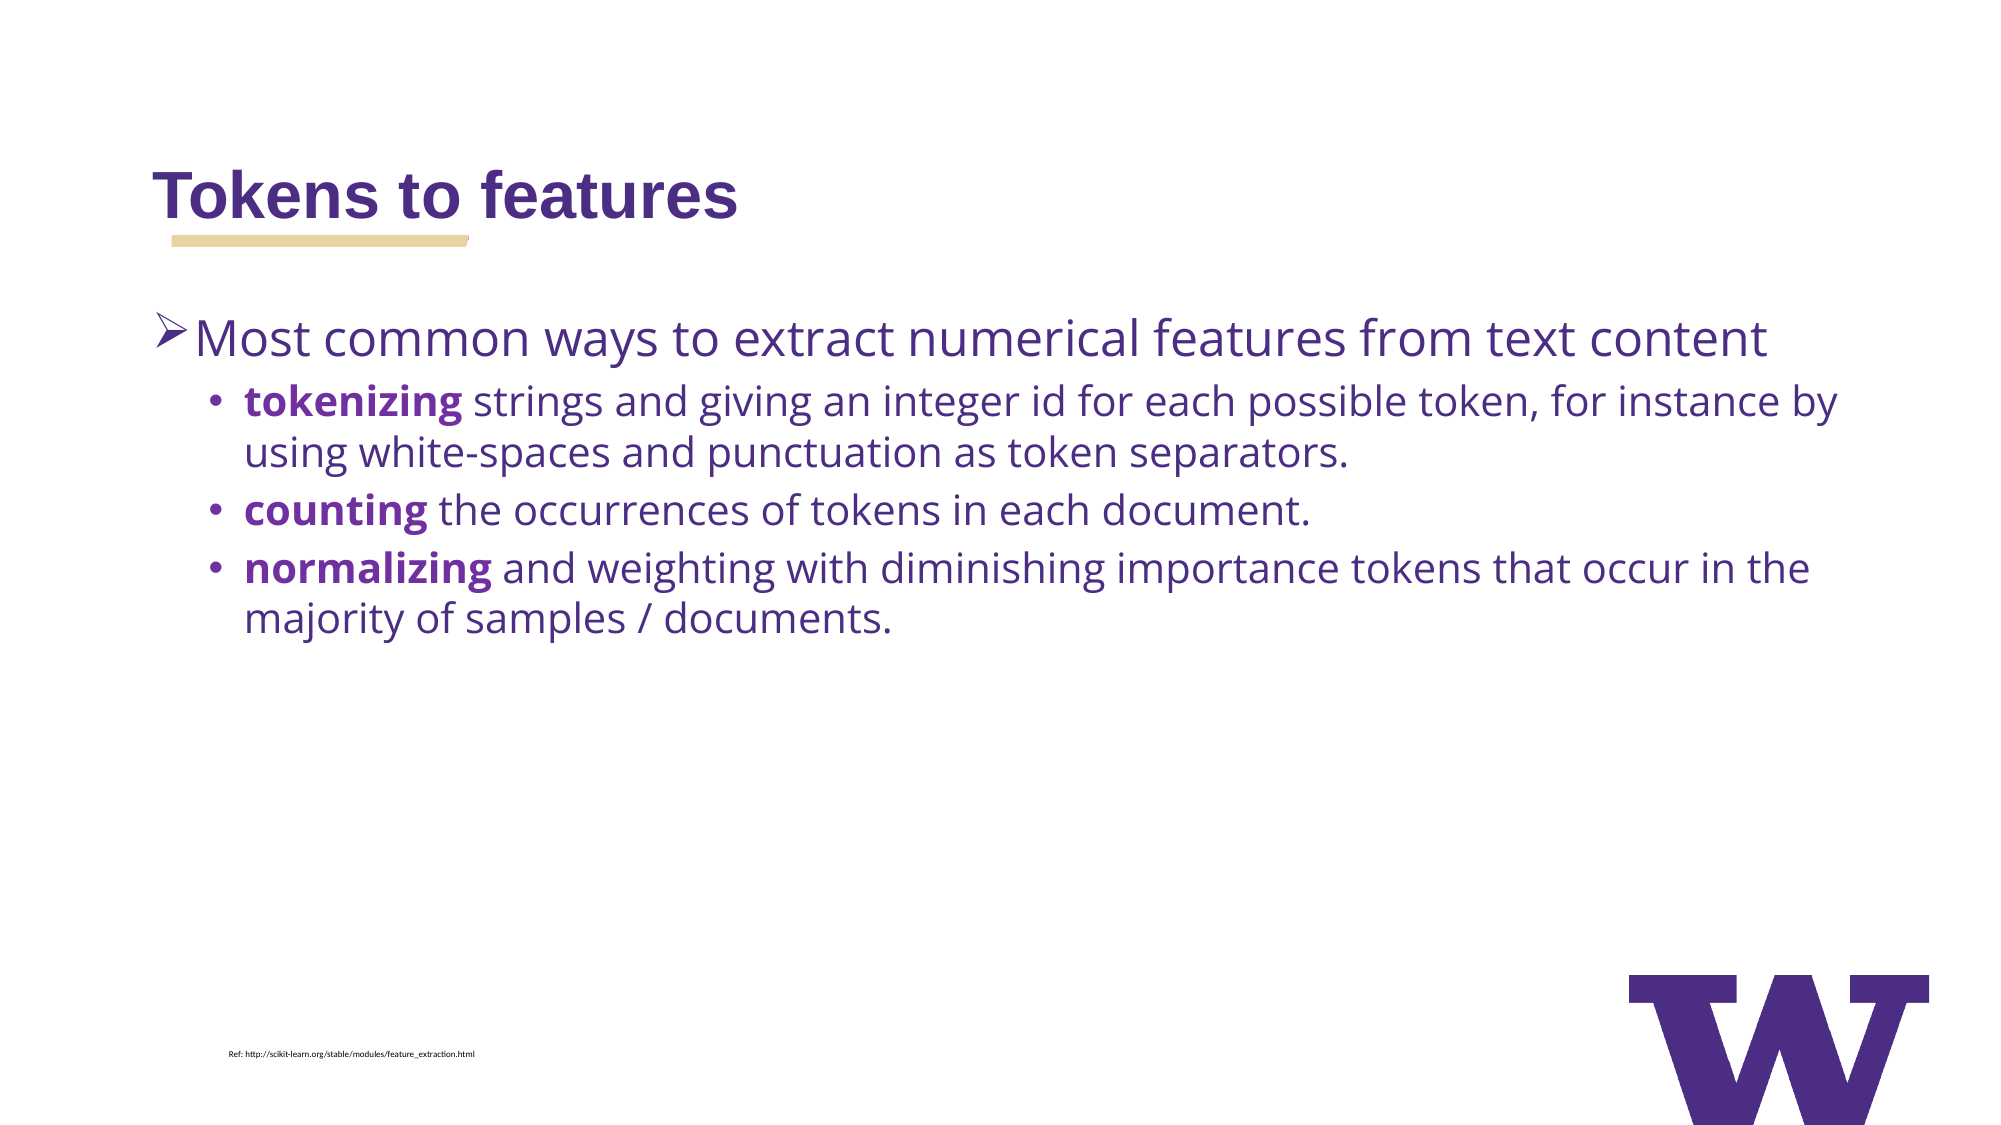

# Tokens to features
Most common ways to extract numerical features from text content
tokenizing strings and giving an integer id for each possible token, for instance by using white-spaces and punctuation as token separators.
counting the occurrences of tokens in each document.
normalizing and weighting with diminishing importance tokens that occur in the majority of samples / documents.
Ref: http://scikit-learn.org/stable/modules/feature_extraction.html